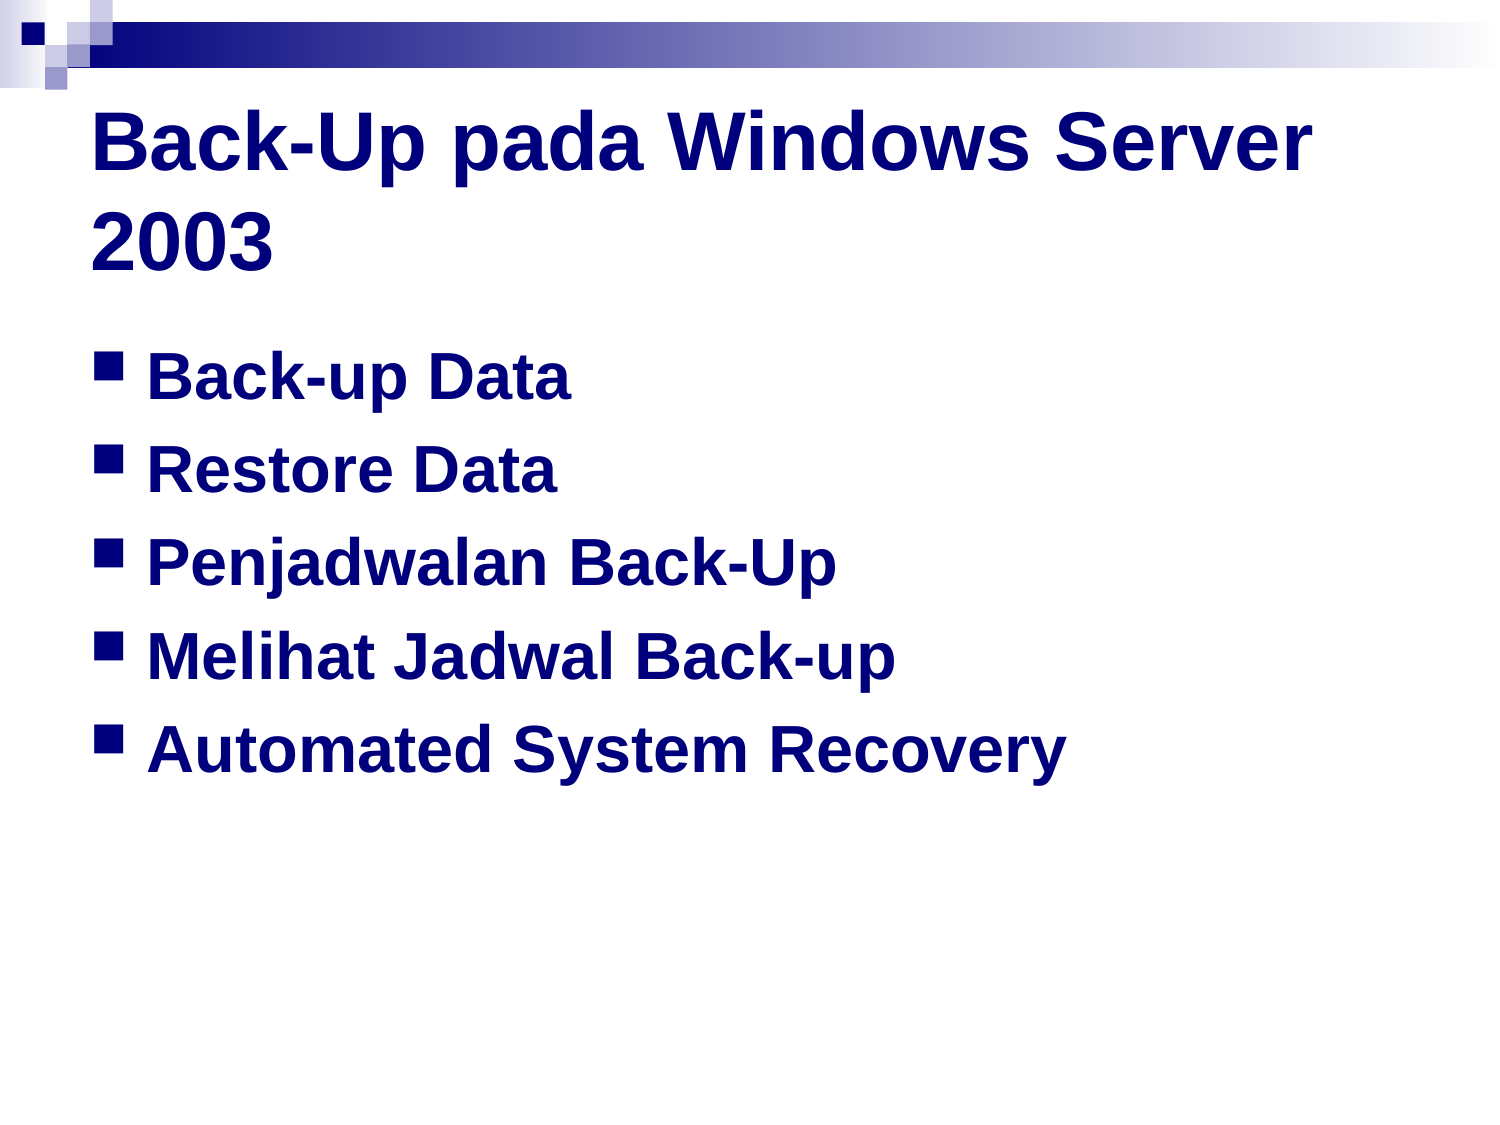

# Back-Up pada Windows Server 2003
Back-up Data
Restore Data
Penjadwalan Back-Up
Melihat Jadwal Back-up
Automated System Recovery